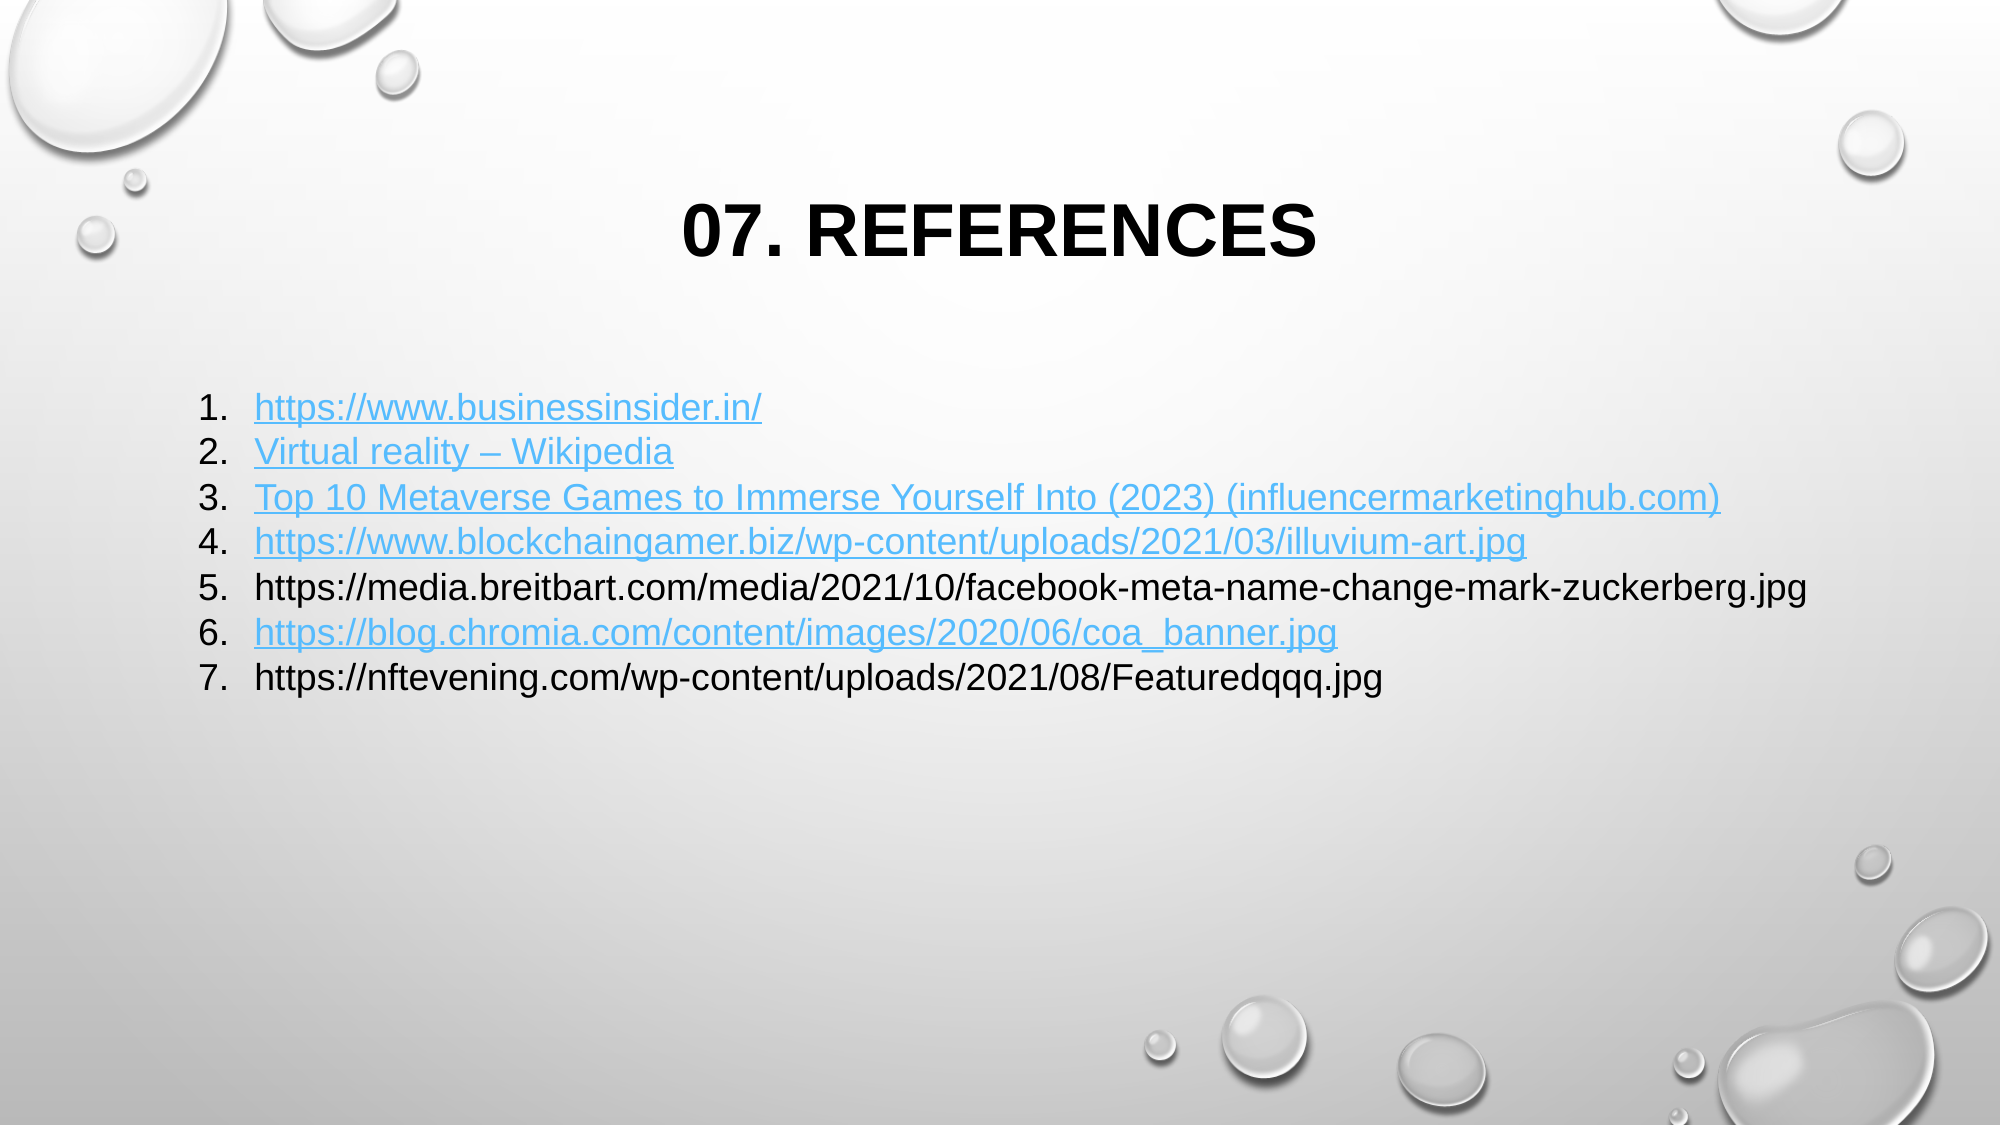

# 07. references
https://www.businessinsider.in/
Virtual reality – Wikipedia
Top 10 Metaverse Games to Immerse Yourself Into (2023) (influencermarketinghub.com)
https://www.blockchaingamer.biz/wp-content/uploads/2021/03/illuvium-art.jpg
https://media.breitbart.com/media/2021/10/facebook-meta-name-change-mark-zuckerberg.jpg
https://blog.chromia.com/content/images/2020/06/coa_banner.jpg
https://nftevening.com/wp-content/uploads/2021/08/Featuredqqq.jpg